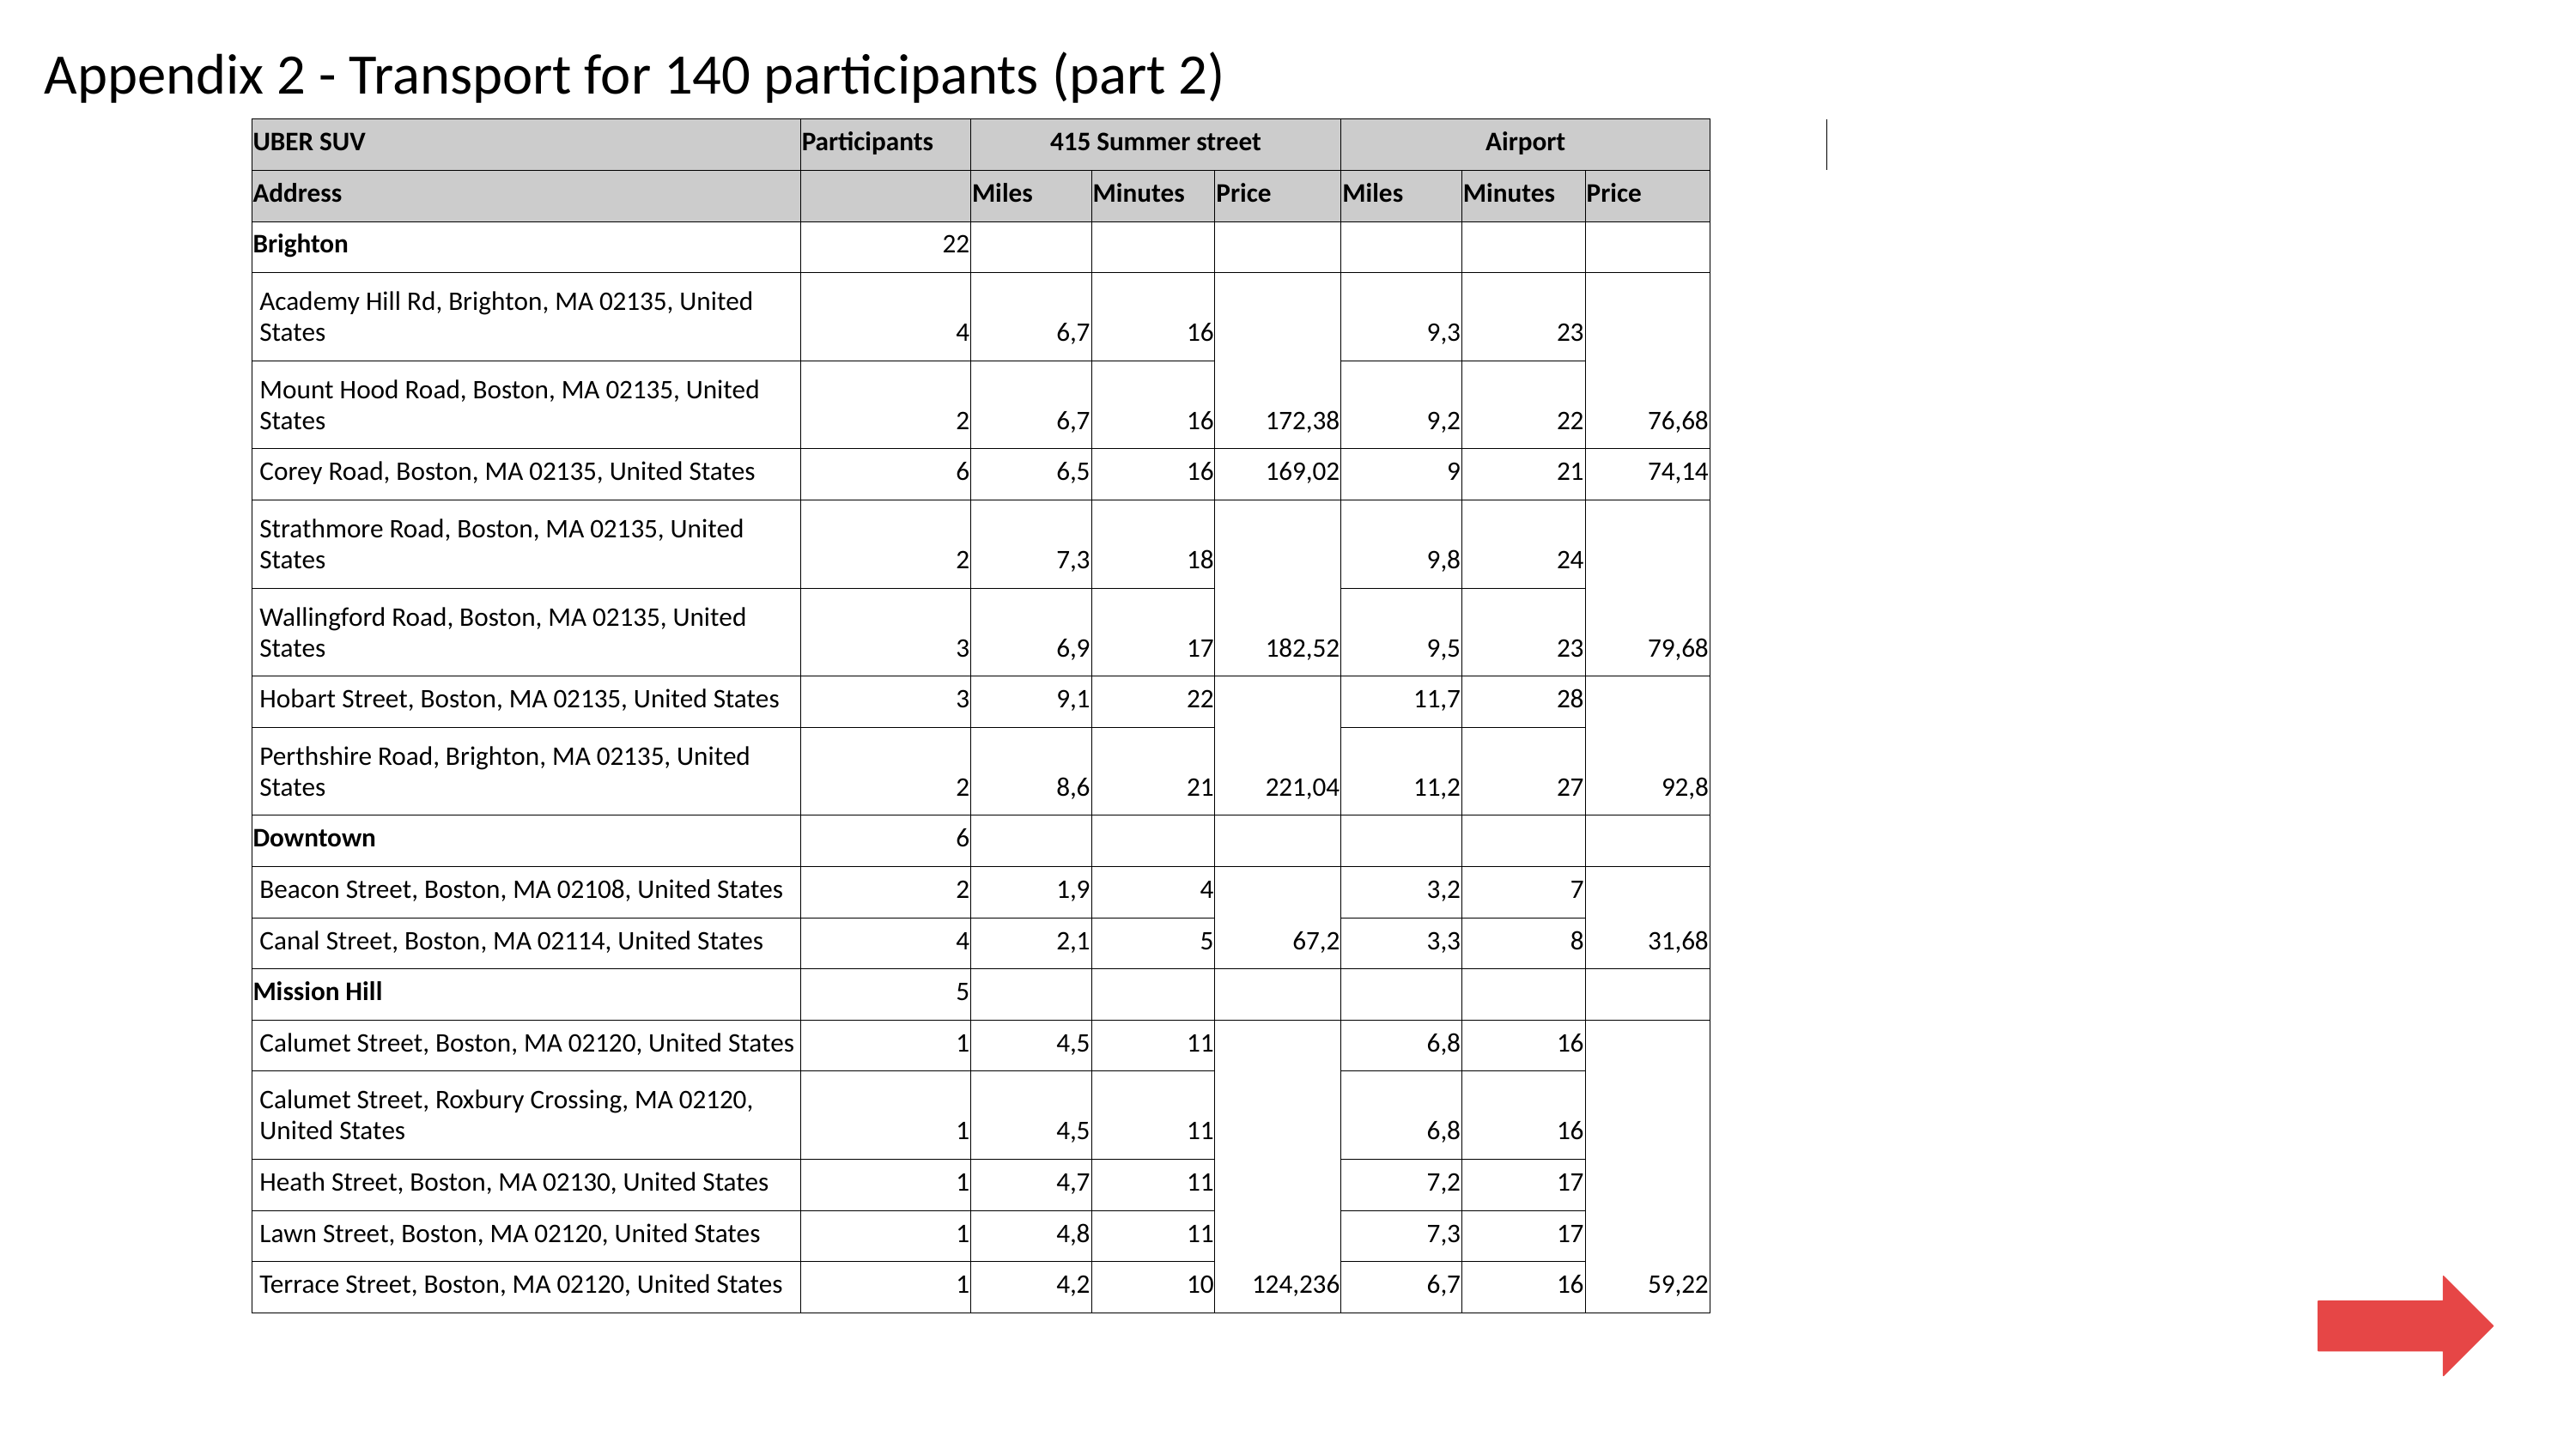

Appendix 2 - Transport for 140 participants (part 2)
| UBER SUV | Participants | 415 Summer street |  |  | Airport |  |  |  |
| --- | --- | --- | --- | --- | --- | --- | --- | --- |
| Address |  | Miles | Minutes | Price | Miles | Minutes | Price |  |
| Brighton | 22 |  |  |  |  |  |  |  |
| Academy Hill Rd, Brighton, MA 02135, United States | 4 | 6,7 | 16 | 172,38 | 9,3 | 23 | 76,68 |  |
| Mount Hood Road, Boston, MA 02135, United States | 2 | 6,7 | 16 |  | 9,2 | 22 |  |  |
| Corey Road, Boston, MA 02135, United States | 6 | 6,5 | 16 | 169,02 | 9 | 21 | 74,14 |  |
| Strathmore Road, Boston, MA 02135, United States | 2 | 7,3 | 18 | 182,52 | 9,8 | 24 | 79,68 |  |
| Wallingford Road, Boston, MA 02135, United States | 3 | 6,9 | 17 |  | 9,5 | 23 |  |  |
| Hobart Street, Boston, MA 02135, United States | 3 | 9,1 | 22 | 221,04 | 11,7 | 28 | 92,8 |  |
| Perthshire Road, Brighton, MA 02135, United States | 2 | 8,6 | 21 |  | 11,2 | 27 |  |  |
| Downtown | 6 |  |  |  |  |  |  |  |
| Beacon Street, Boston, MA 02108, United States | 2 | 1,9 | 4 | 67,2 | 3,2 | 7 | 31,68 |  |
| Canal Street, Boston, MA 02114, United States | 4 | 2,1 | 5 |  | 3,3 | 8 |  |  |
| Mission Hill | 5 |  |  |  |  |  |  |  |
| Calumet Street, Boston, MA 02120, United States | 1 | 4,5 | 11 | 124,236 | 6,8 | 16 | 59,22 |  |
| Calumet Street, Roxbury Crossing, MA 02120, United States | 1 | 4,5 | 11 |  | 6,8 | 16 |  |  |
| Heath Street, Boston, MA 02130, United States | 1 | 4,7 | 11 |  | 7,2 | 17 |  |  |
| Lawn Street, Boston, MA 02120, United States | 1 | 4,8 | 11 |  | 7,3 | 17 |  |  |
| Terrace Street, Boston, MA 02120, United States | 1 | 4,2 | 10 |  | 6,7 | 16 |  |  |